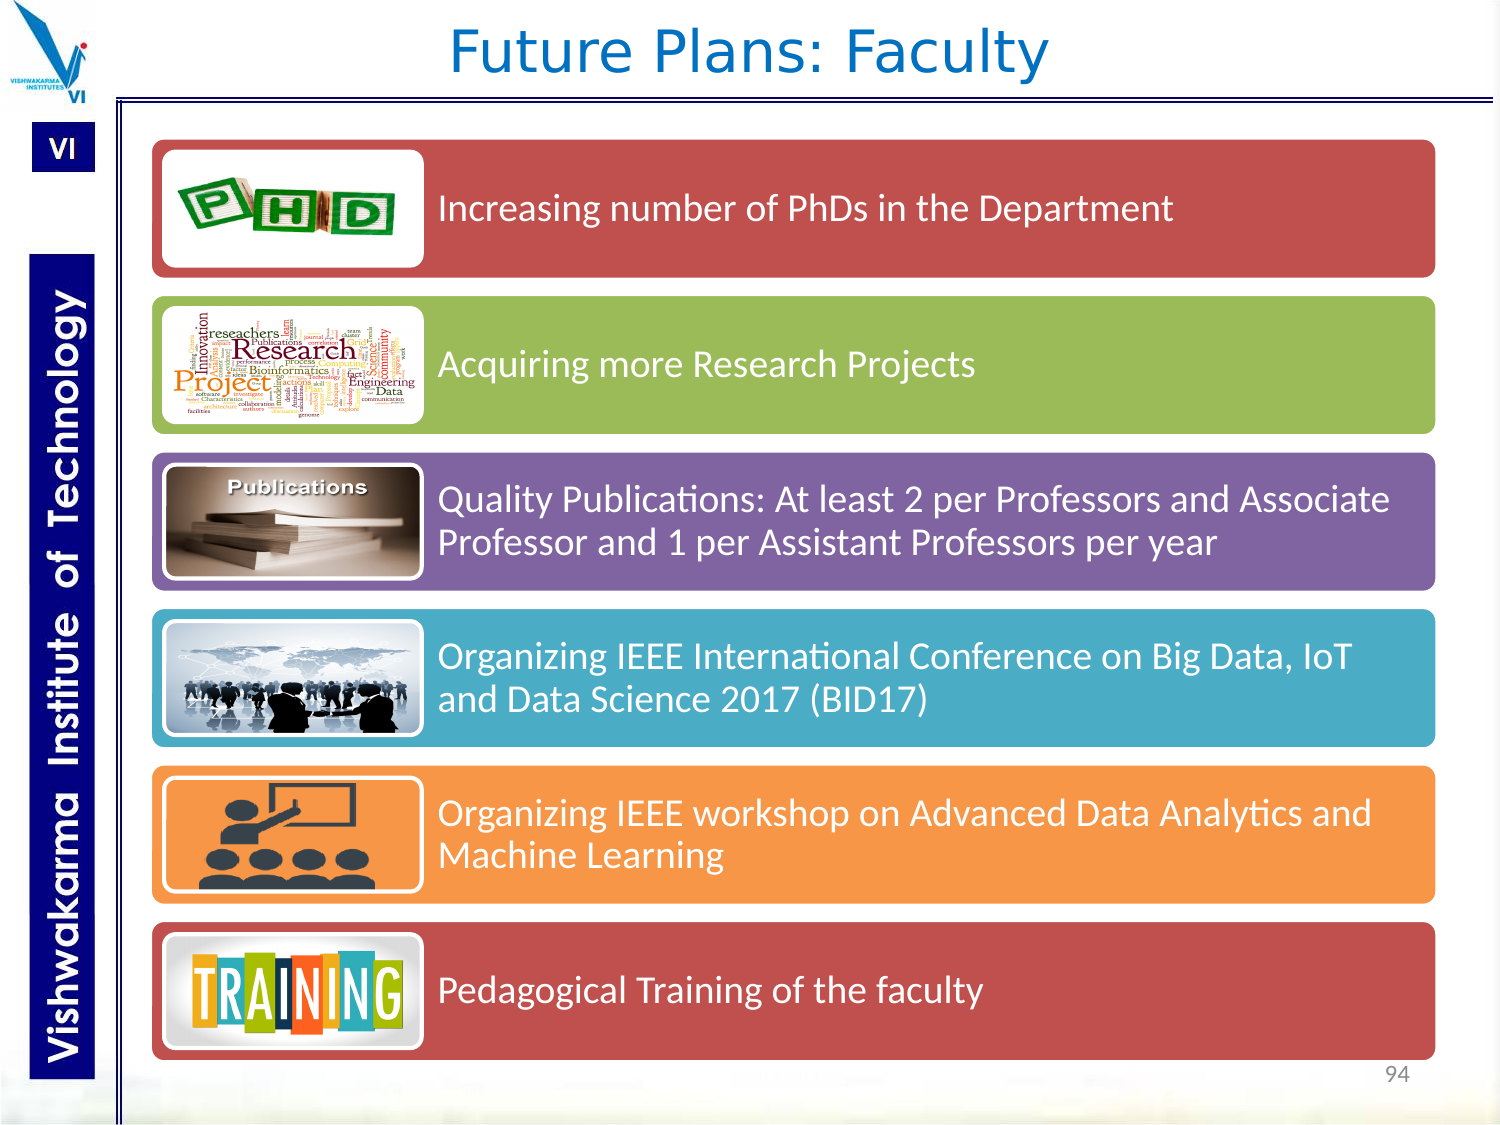

# Future Plans: Faculty
Increasing number of PhDs in the Department
Acquiring more Research Projects
Quality Publications: At least 2 per Professors and Associate Professor and 1 per Assistant Professors per year
Organizing IEEE International Conference on Big Data, IoT and Data Science 2017 (BID17)
Organizing IEEE workshop on Advanced Data Analytics and Machine Learning
Pedagogical Training of the faculty
94